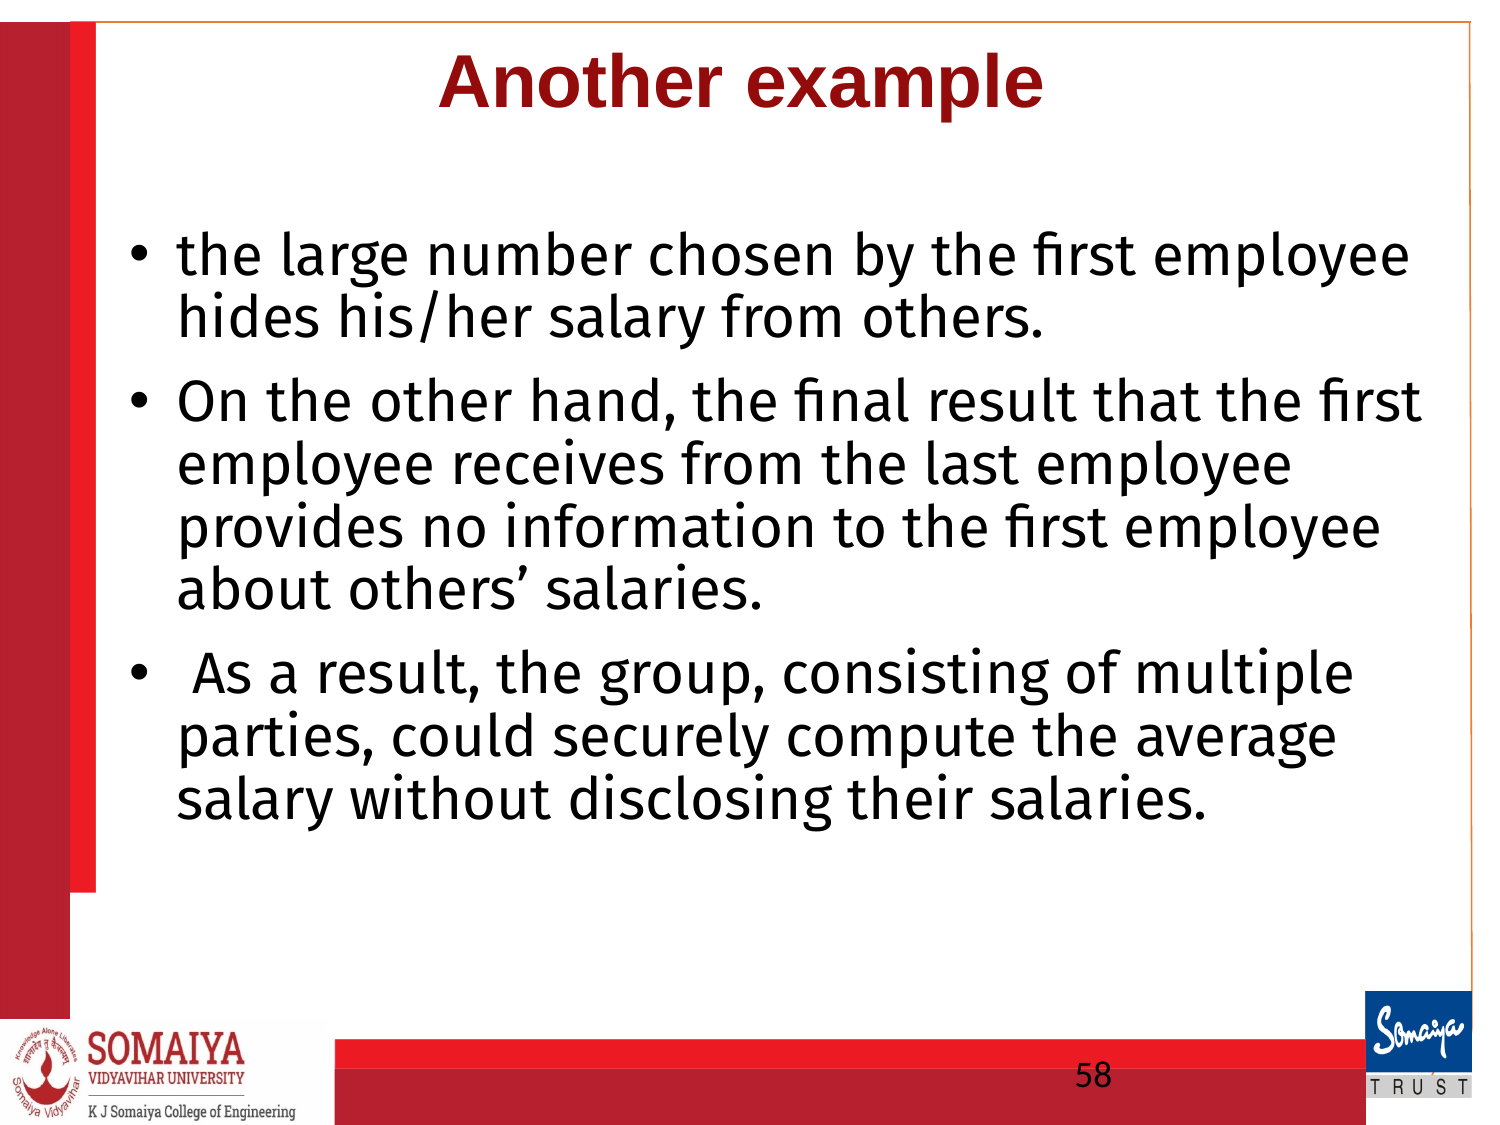

# Another example
the large number chosen by the first employee hides his/her salary from others.
On the other hand, the final result that the first employee receives from the last employee provides no information to the first employee about others’ salaries.
 As a result, the group, consisting of multiple parties, could securely compute the average salary without disclosing their salaries.
58